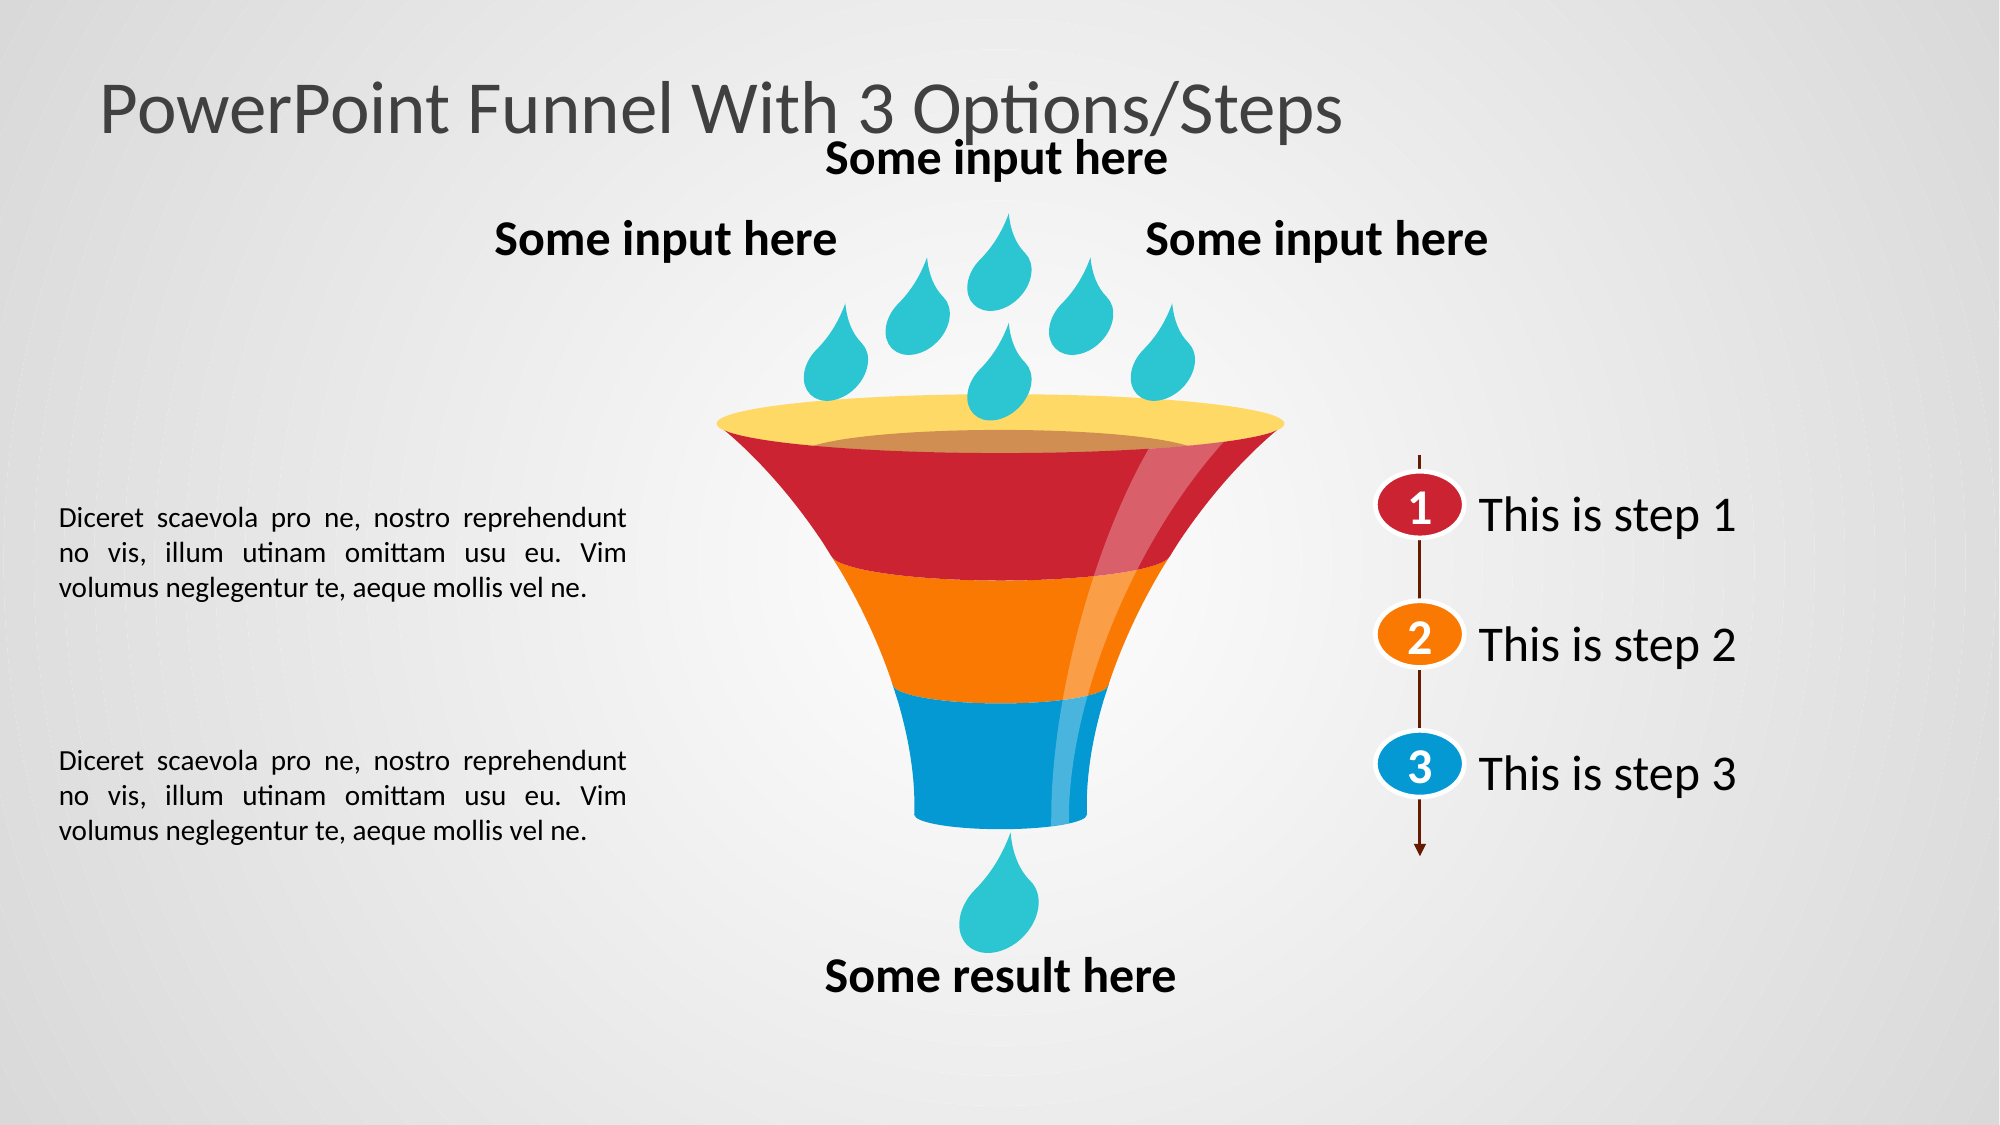

# PowerPoint Funnel With 3 Options/Steps
Some input here
Some input here
Some input here

1
This is step 1
Diceret scaevola pro ne, nostro reprehendunt no vis, illum utinam omittam usu eu. Vim volumus neglegentur te, aeque mollis vel ne.
2
This is step 2
3
This is step 3
Diceret scaevola pro ne, nostro reprehendunt no vis, illum utinam omittam usu eu. Vim volumus neglegentur te, aeque mollis vel ne.

Some result here